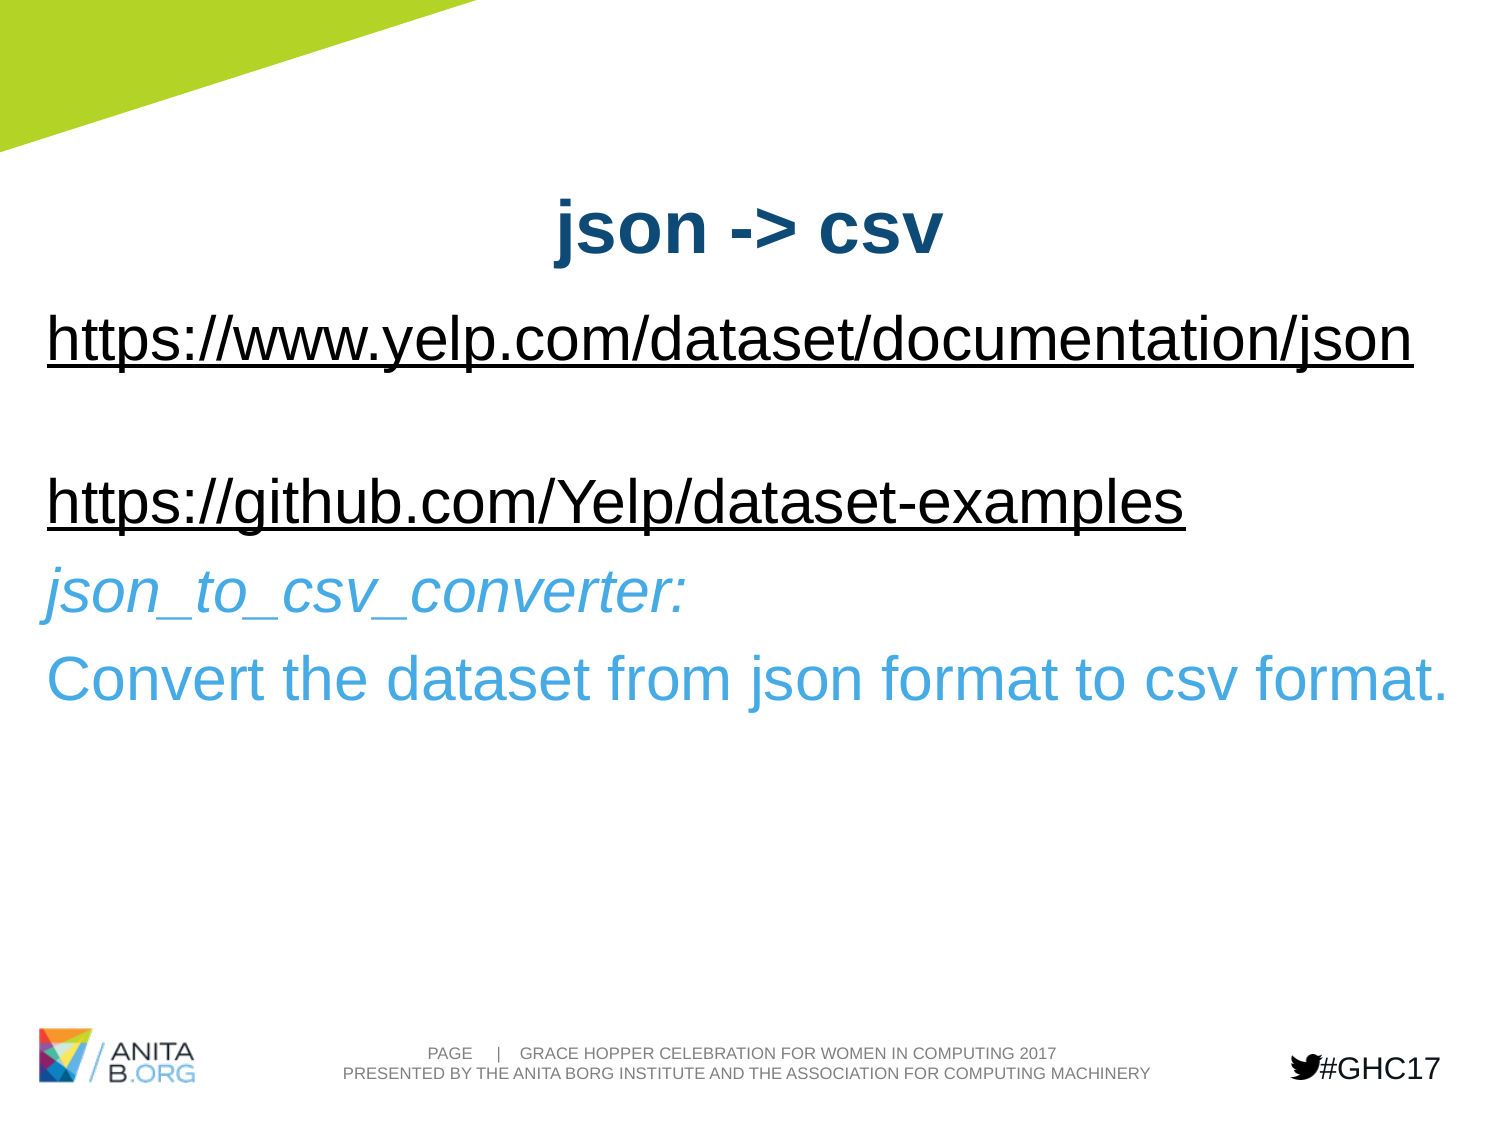

# json -> csv
https://www.yelp.com/dataset/documentation/json

https://github.com/Yelp/dataset-examples
json_to_csv_converter:
Convert the dataset from json format to csv format.